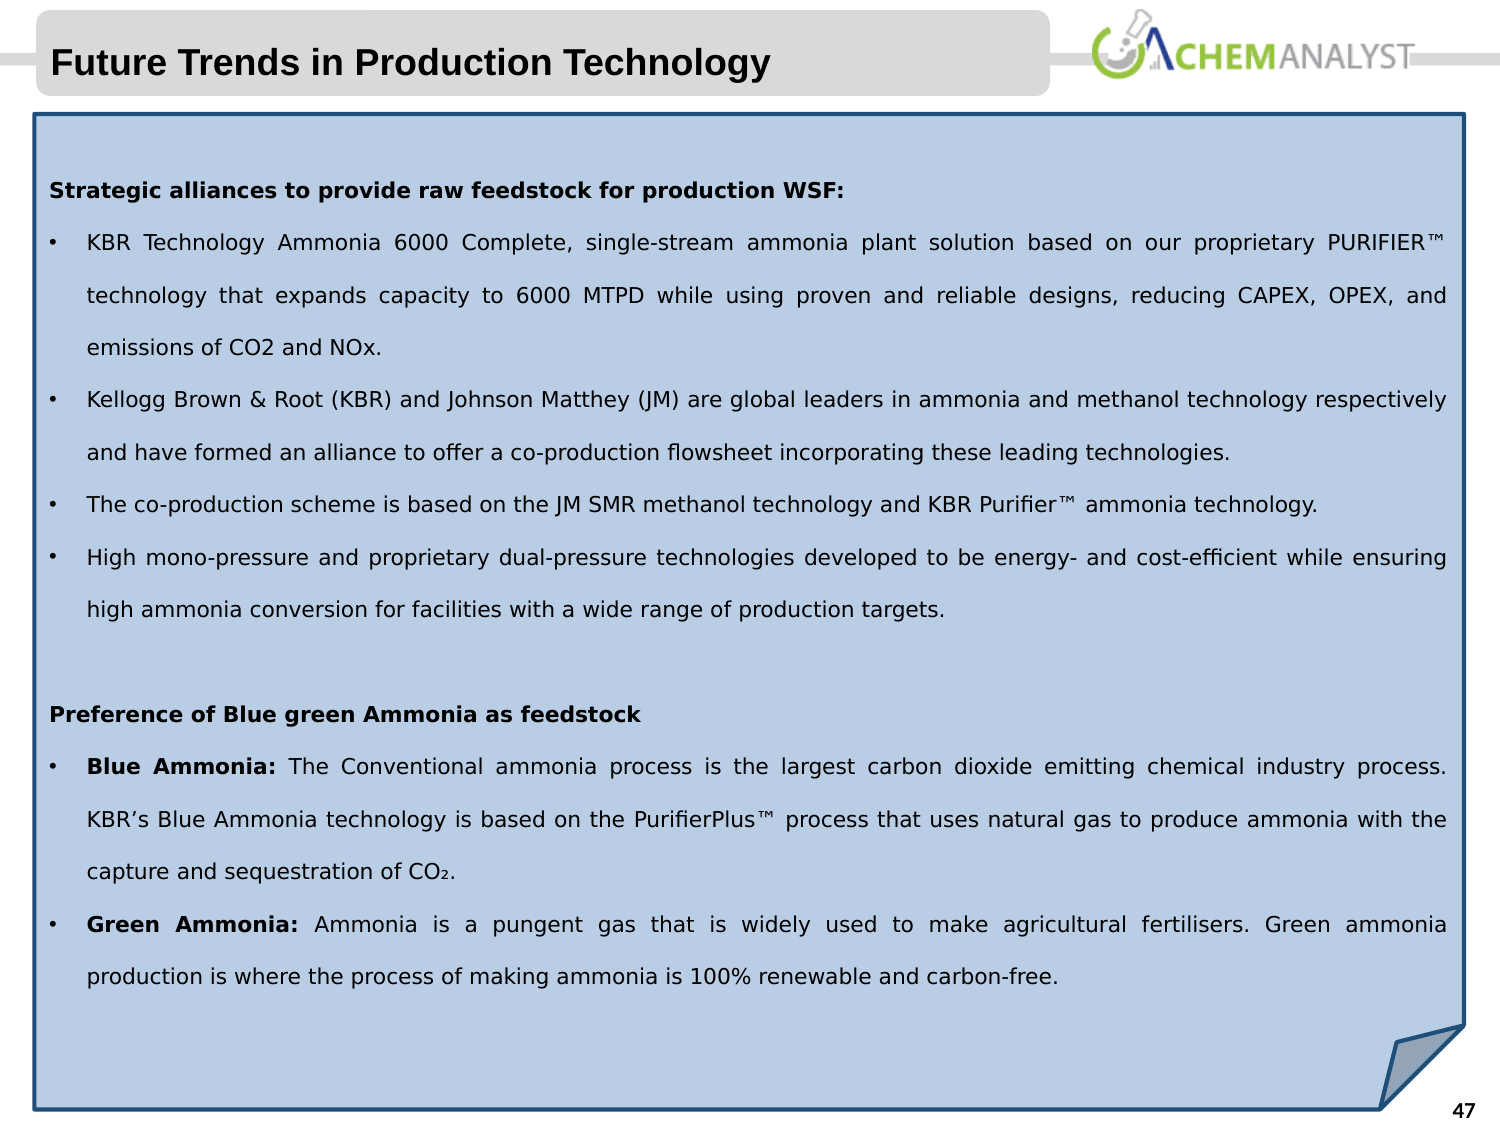

Future Trends in Production Technology
Strategic alliances to provide raw feedstock for production WSF:
KBR Technology Ammonia 6000 Complete, single-stream ammonia plant solution based on our proprietary PURIFIER™ technology that expands capacity to 6000 MTPD while using proven and reliable designs, reducing CAPEX, OPEX, and emissions of CO2 and NOx.
Kellogg Brown & Root (KBR) and Johnson Matthey (JM) are global leaders in ammonia and methanol technology respectively and have formed an alliance to offer a co-production flowsheet incorporating these leading technologies.
The co-production scheme is based on the JM SMR methanol technology and KBR Purifier™ ammonia technology.
High mono-pressure and proprietary dual-pressure technologies developed to be energy- and cost-efficient while ensuring high ammonia conversion for facilities with a wide range of production targets.

Preference of Blue green Ammonia as feedstock
Blue Ammonia: The Conventional ammonia process is the largest carbon dioxide emitting chemical industry process. KBR’s Blue Ammonia technology is based on the PurifierPlus™ process that uses natural gas to produce ammonia with the capture and sequestration of CO₂.
Green Ammonia: Ammonia is a pungent gas that is widely used to make agricultural fertilisers. Green ammonia production is where the process of making ammonia is 100% renewable and carbon-free.
© ChemAnalyst
47